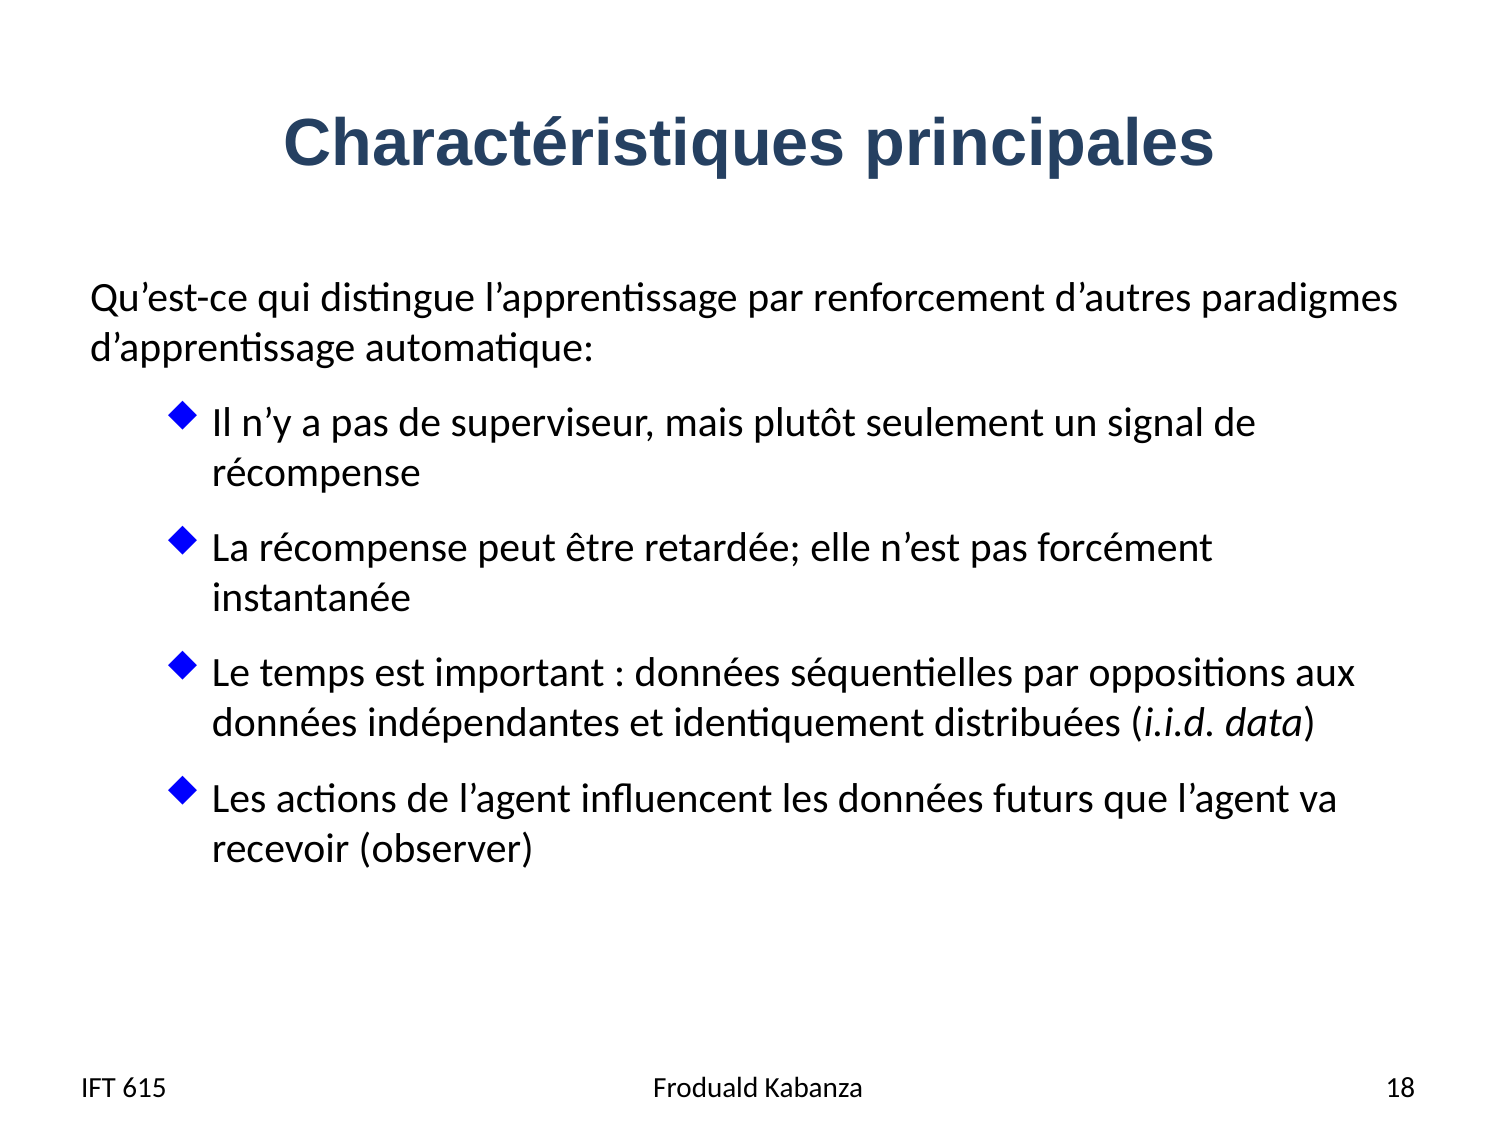

# Charactéristiques principales
Qu’est-ce qui distingue l’apprentissage par renforcement d’autres paradigmes d’apprentissage automatique:
Il n’y a pas de superviseur, mais plutôt seulement un signal de récompense
La récompense peut être retardée; elle n’est pas forcément instantanée
Le temps est important : données séquentielles par oppositions aux données indépendantes et identiquement distribuées (i.i.d. data)
Les actions de l’agent influencent les données futurs que l’agent va recevoir (observer)
IFT 615
Froduald Kabanza
18